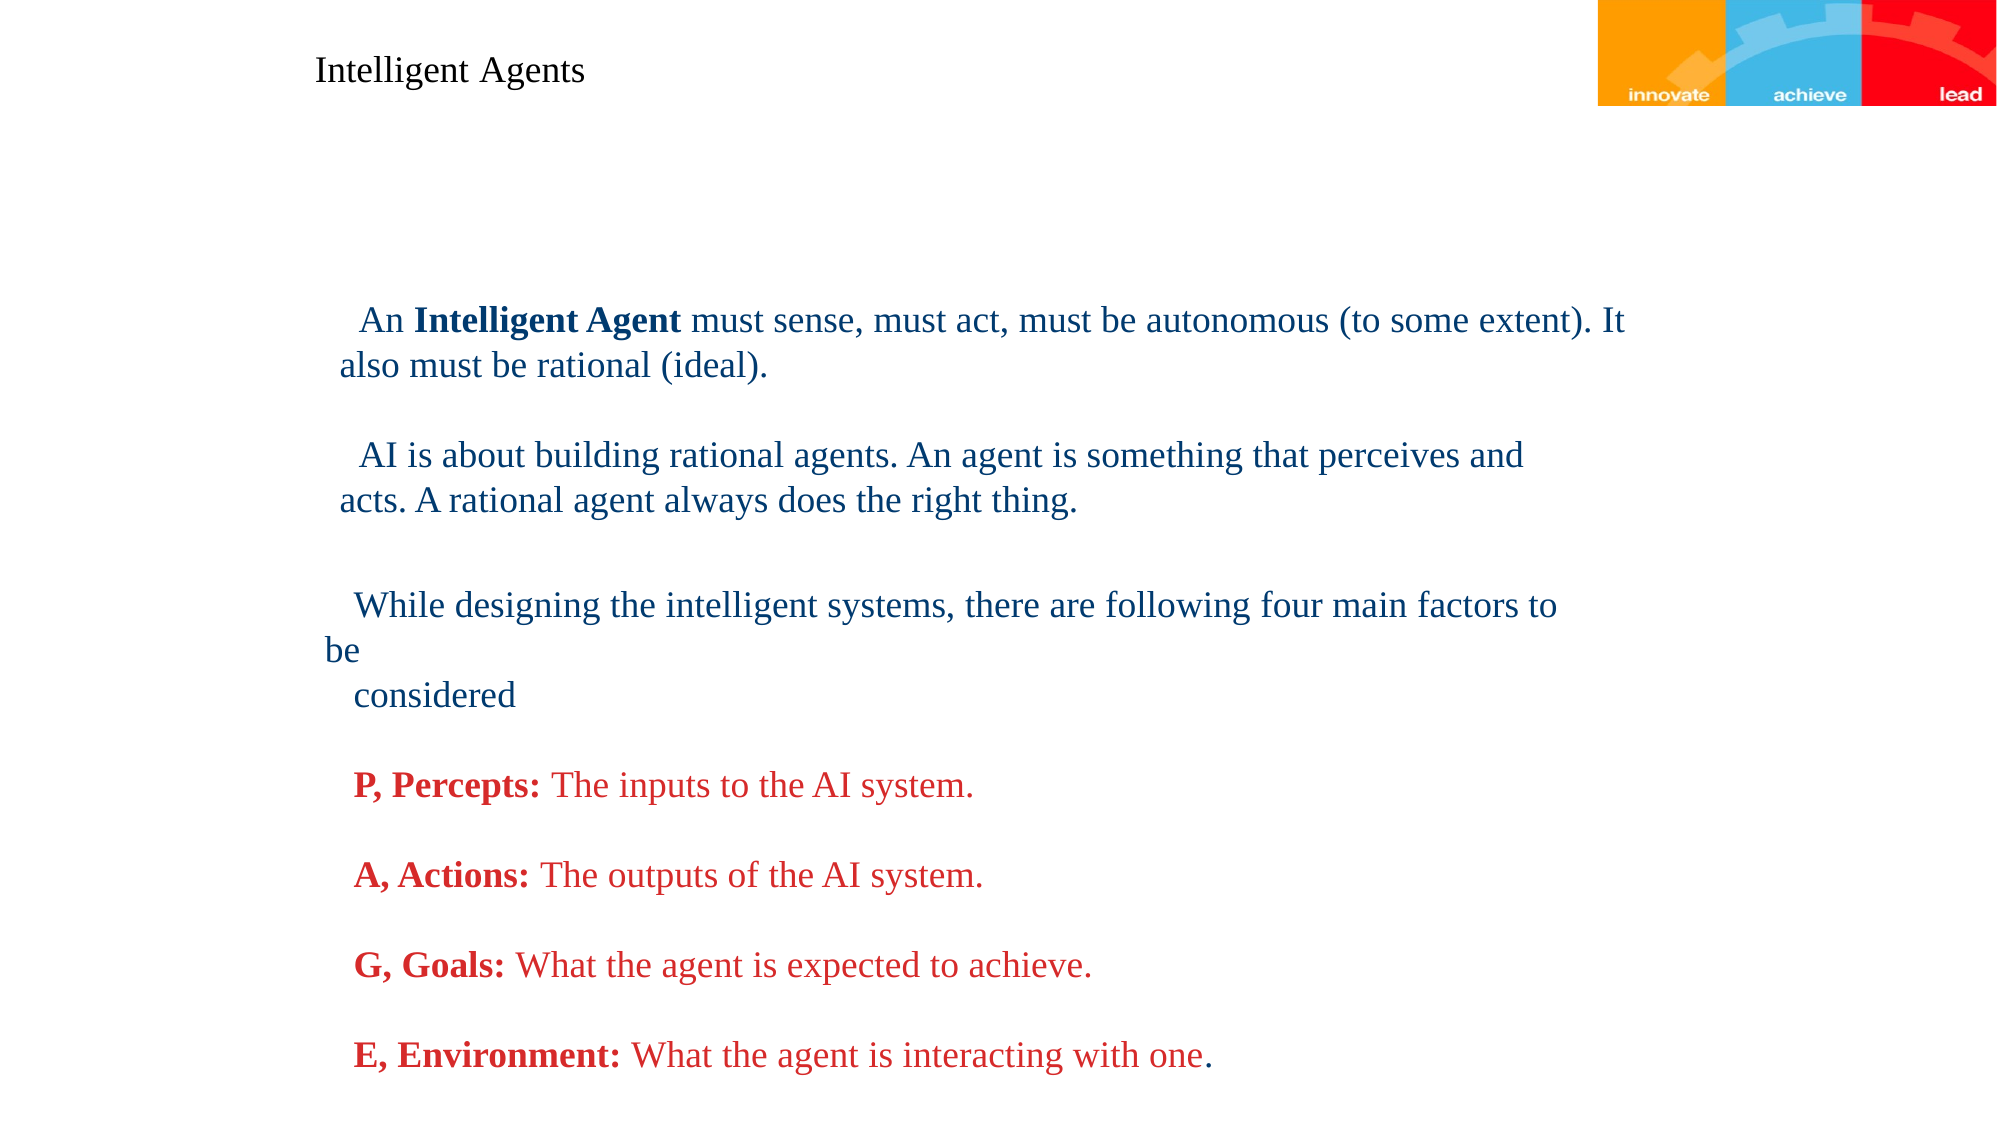

# Intelligent Agents

  An Intelligent Agent must sense, must act, must be autonomous (to some extent). It also must be rational (ideal).

  AI is about building rational agents. An agent is something that perceives and acts. A rational agent always does the right thing.

   While designing the intelligent systems, there are following four main factors to be
   considered

   P, Percepts: The inputs to the AI system.

   A, Actions: The outputs of the AI system.

   G, Goals: What the agent is expected to achieve.

   E, Environment: What the agent is interacting with one.